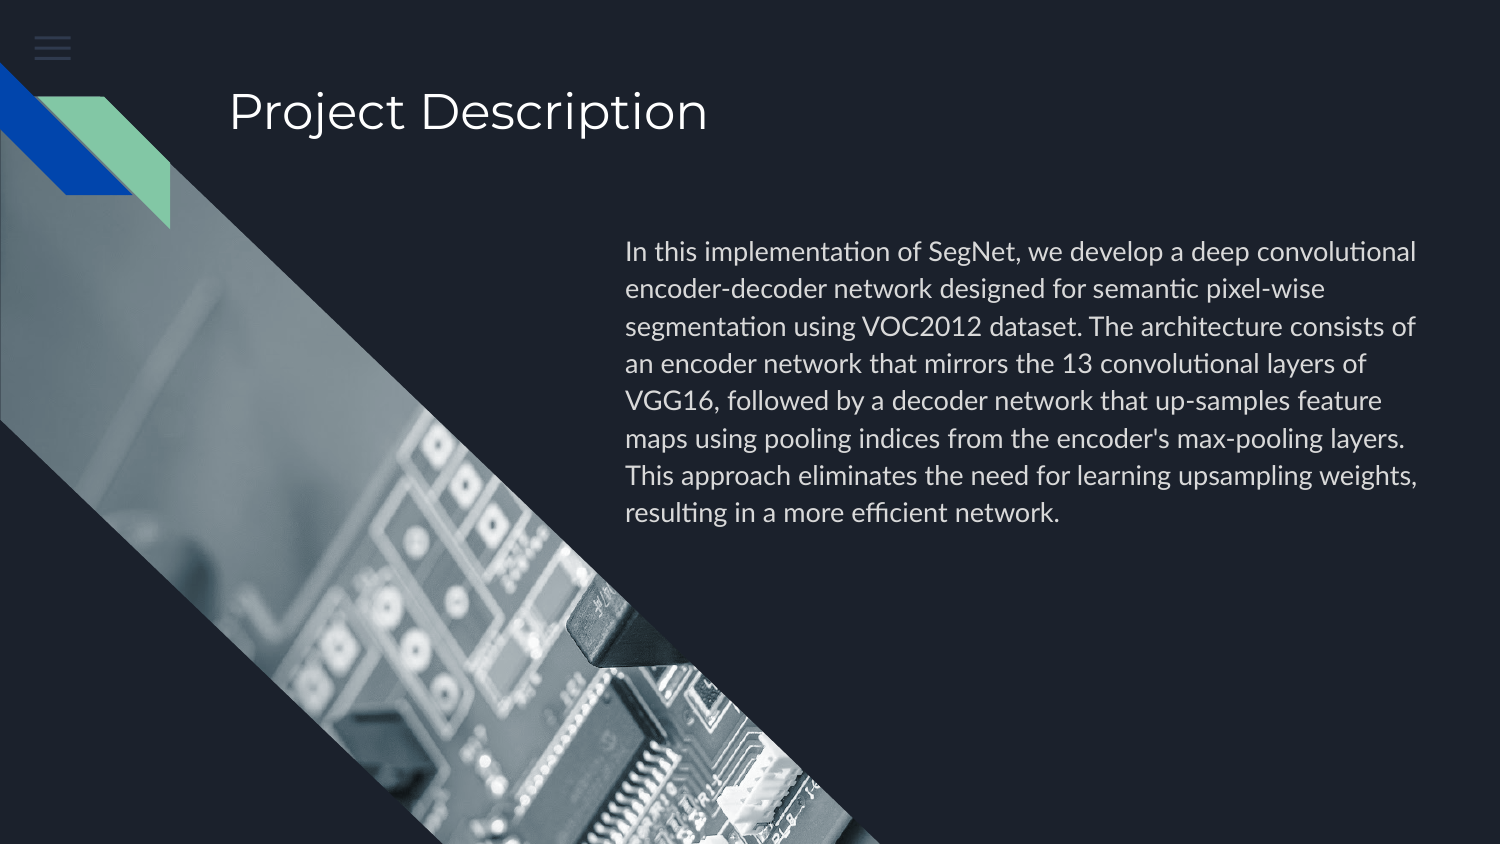

# Project Description
In this implementation of SegNet, we develop a deep convolutional encoder-decoder network designed for semantic pixel-wise segmentation using VOC2012 dataset. The architecture consists of an encoder network that mirrors the 13 convolutional layers of VGG16, followed by a decoder network that up-samples feature maps using pooling indices from the encoder's max-pooling layers. This approach eliminates the need for learning upsampling weights, resulting in a more efficient network.